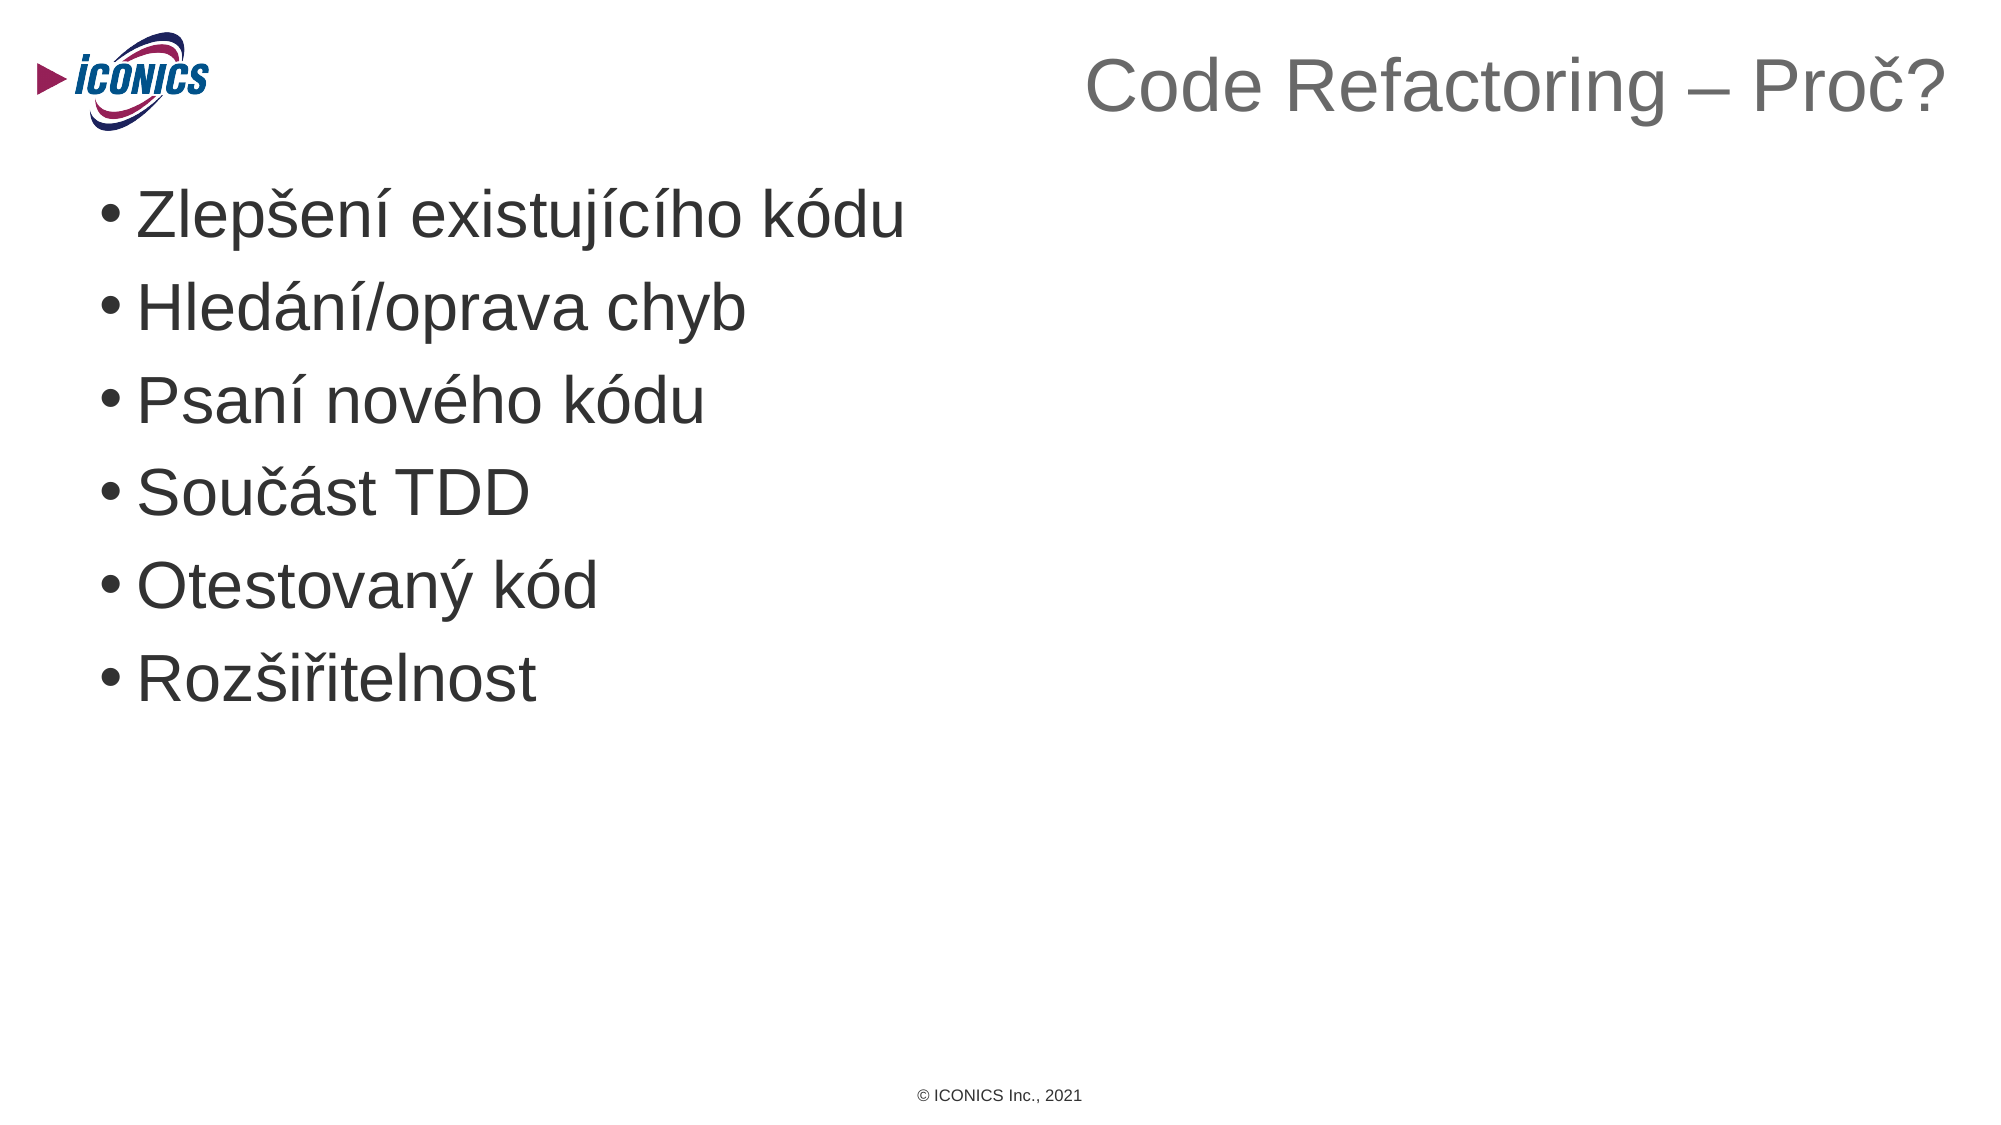

# Code Refactoring – Proč?
Zlepšení existujícího kódu
Hledání/oprava chyb
Psaní nového kódu
Součást TDD
Otestovaný kód
Rozšiřitelnost